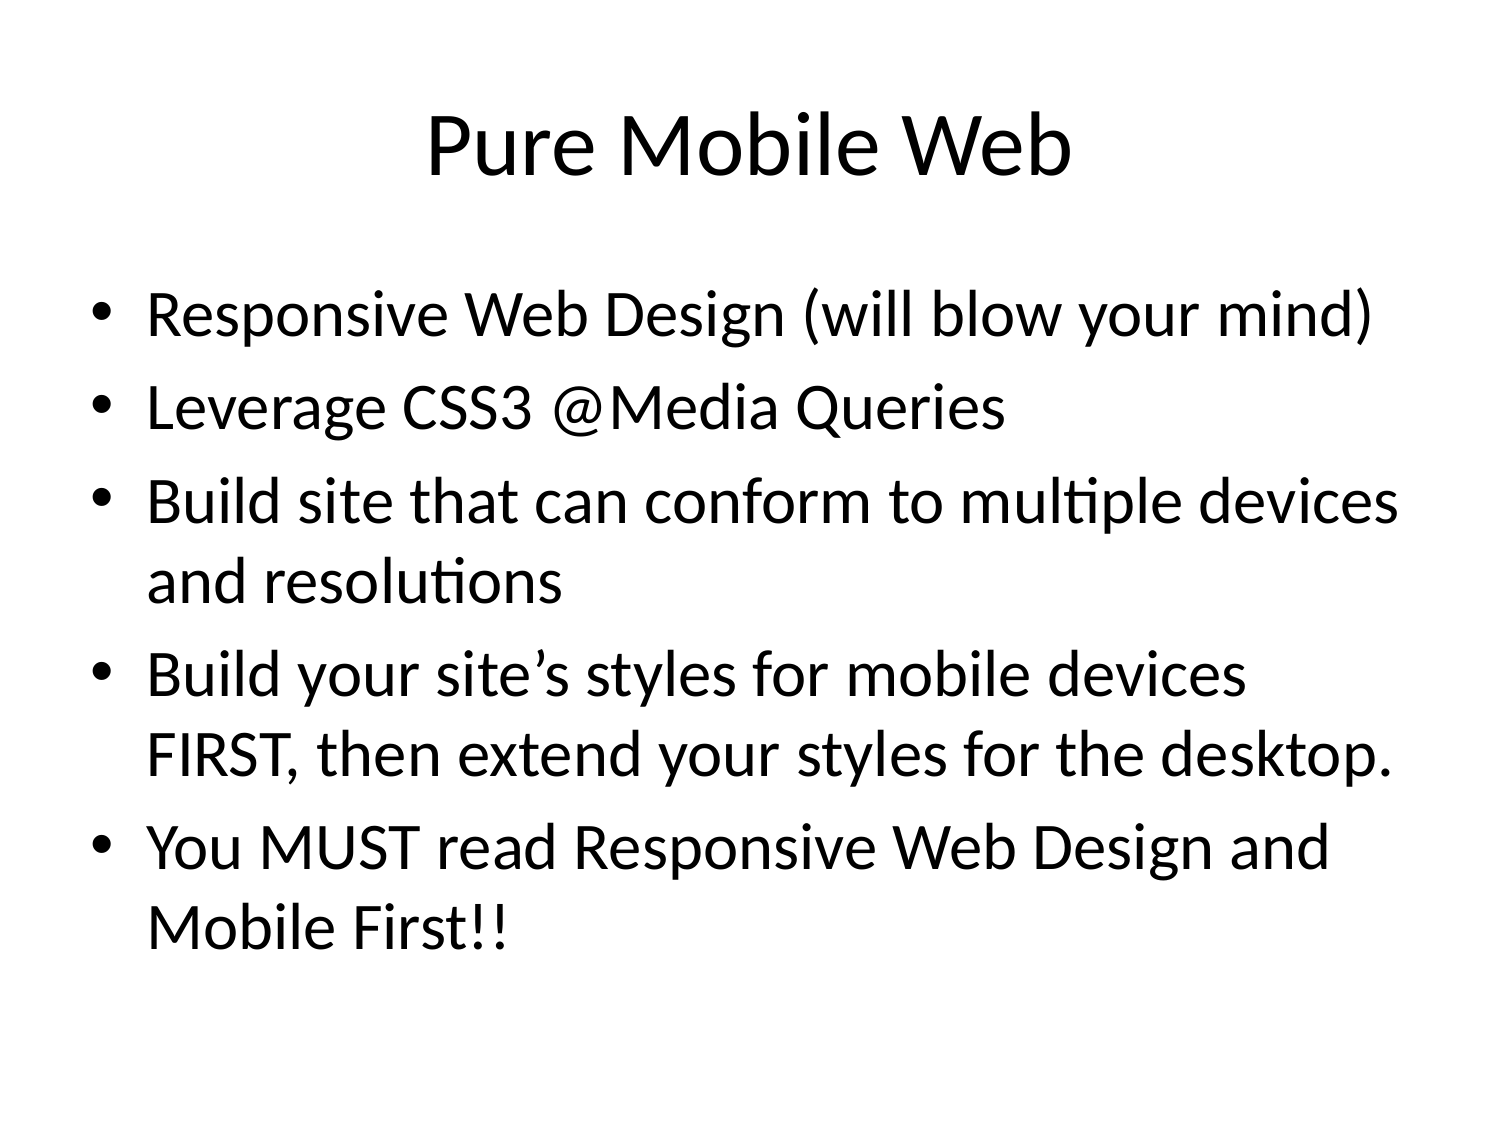

# Pure Mobile Web
Responsive Web Design (will blow your mind)
Leverage CSS3 @Media Queries
Build site that can conform to multiple devices and resolutions
Build your site’s styles for mobile devices FIRST, then extend your styles for the desktop.
You MUST read Responsive Web Design and Mobile First!!